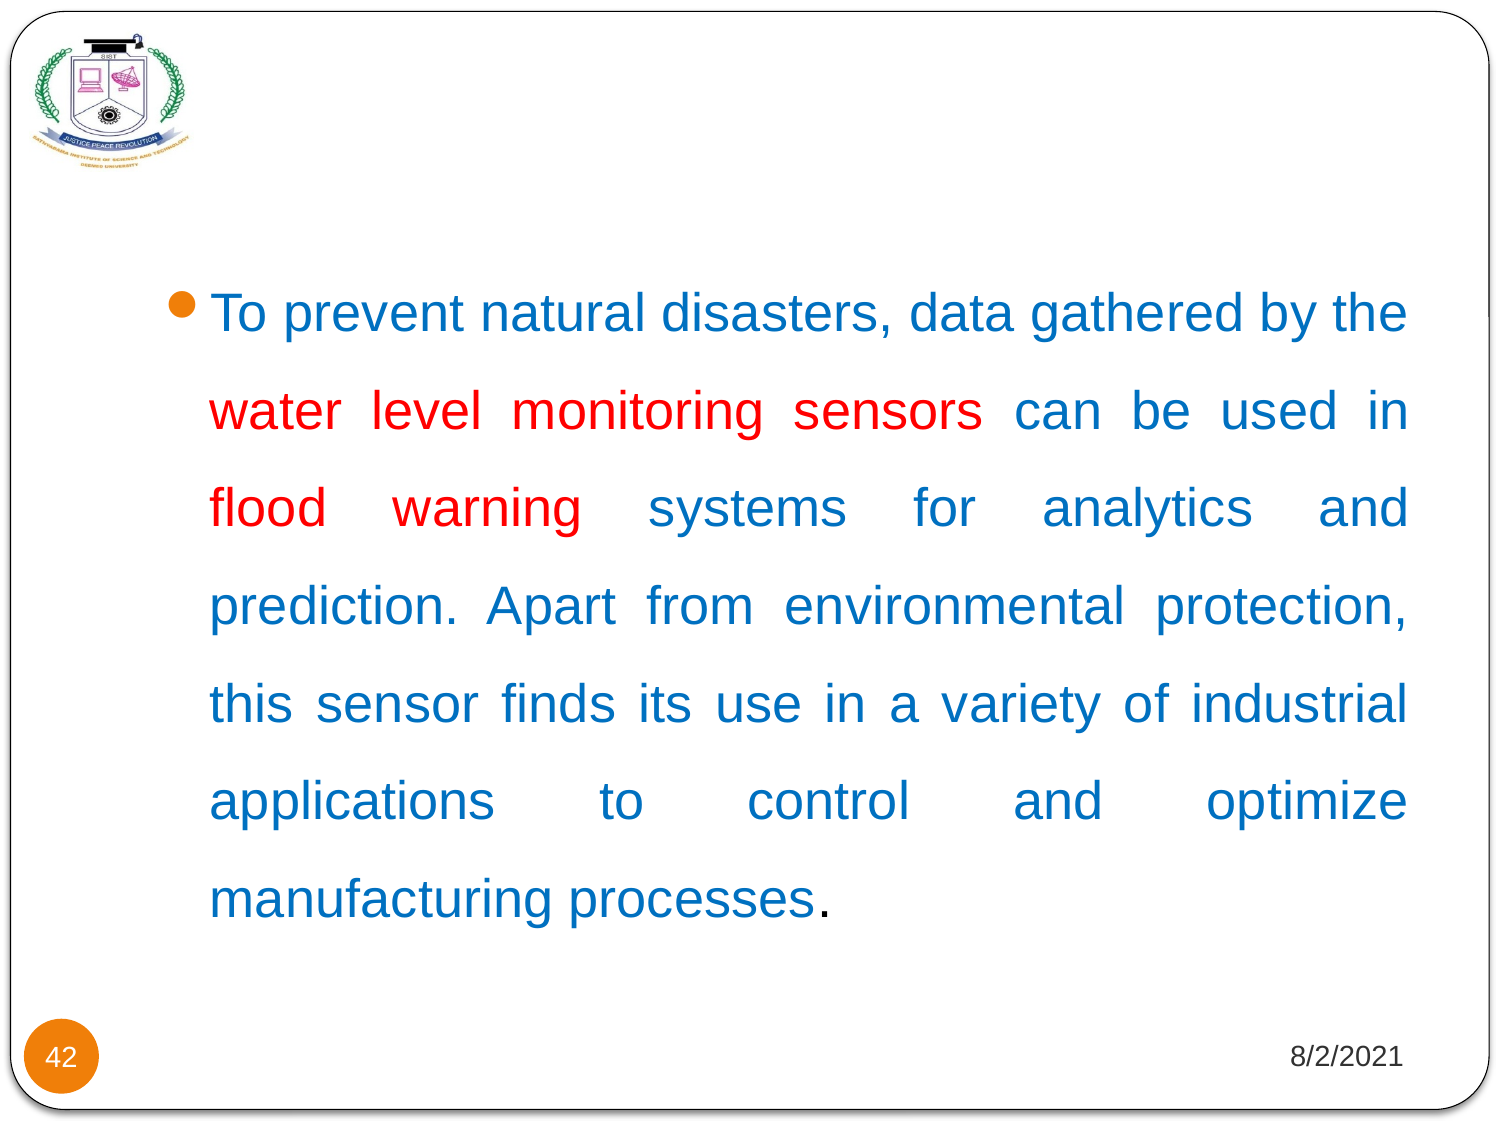

#
To prevent natural disasters, data gathered by the water level monitoring sensors can be used in flood warning systems for analytics and prediction. Apart from environmental protection, this sensor finds its use in a variety of industrial applications to control and optimize manufacturing processes.
8/2/2021
42